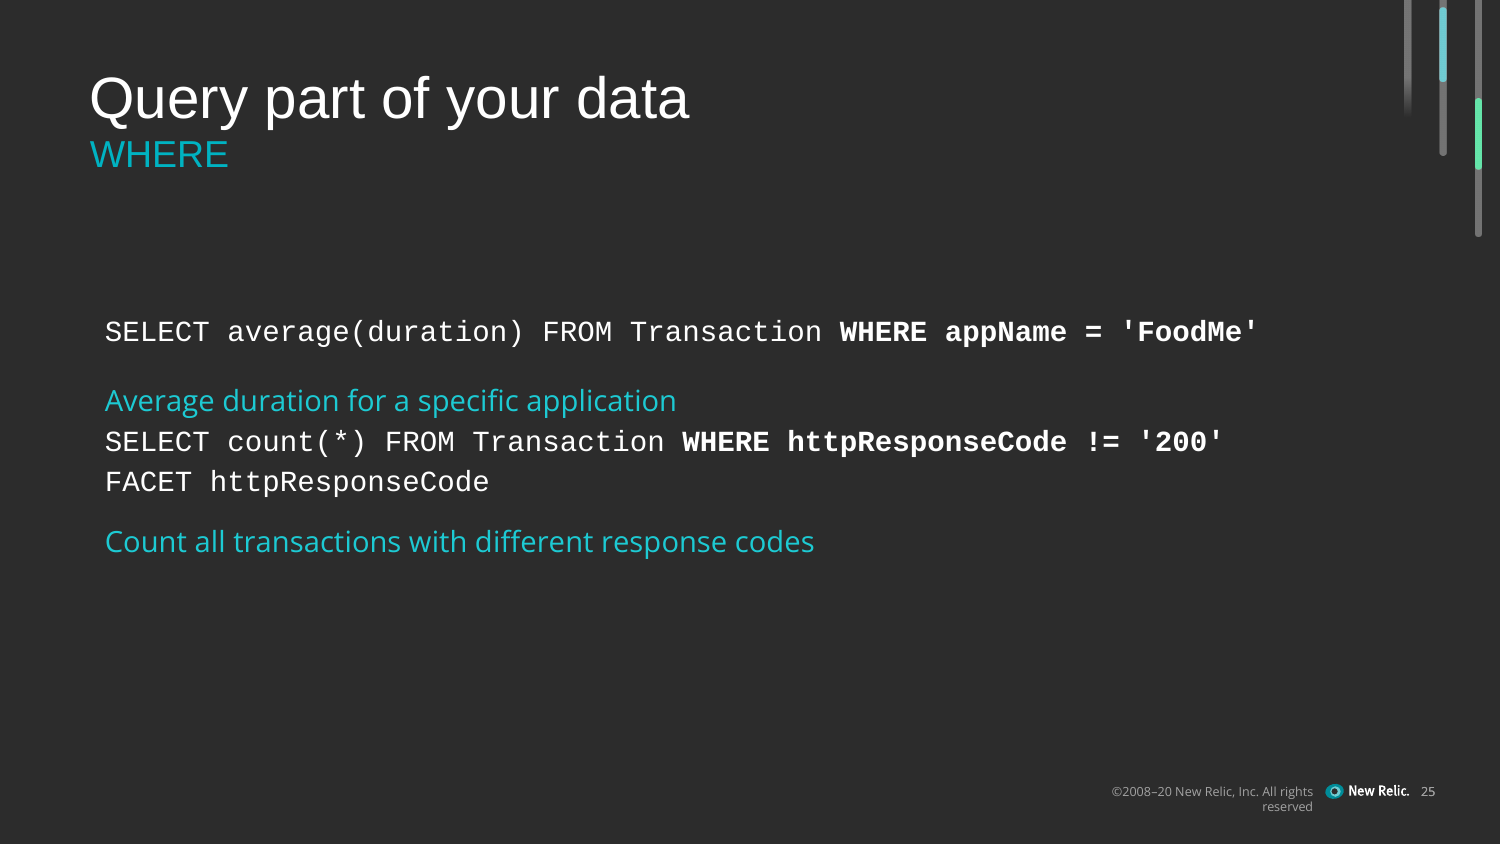

Query part of your data
WHERE

SELECT average(duration) FROM Transaction WHERE appName = 'FoodMe'
Average duration for a specific application
SELECT count(*) FROM Transaction WHERE httpResponseCode != '200'
FACET httpResponseCode
Count all transactions with different response codes
25
25